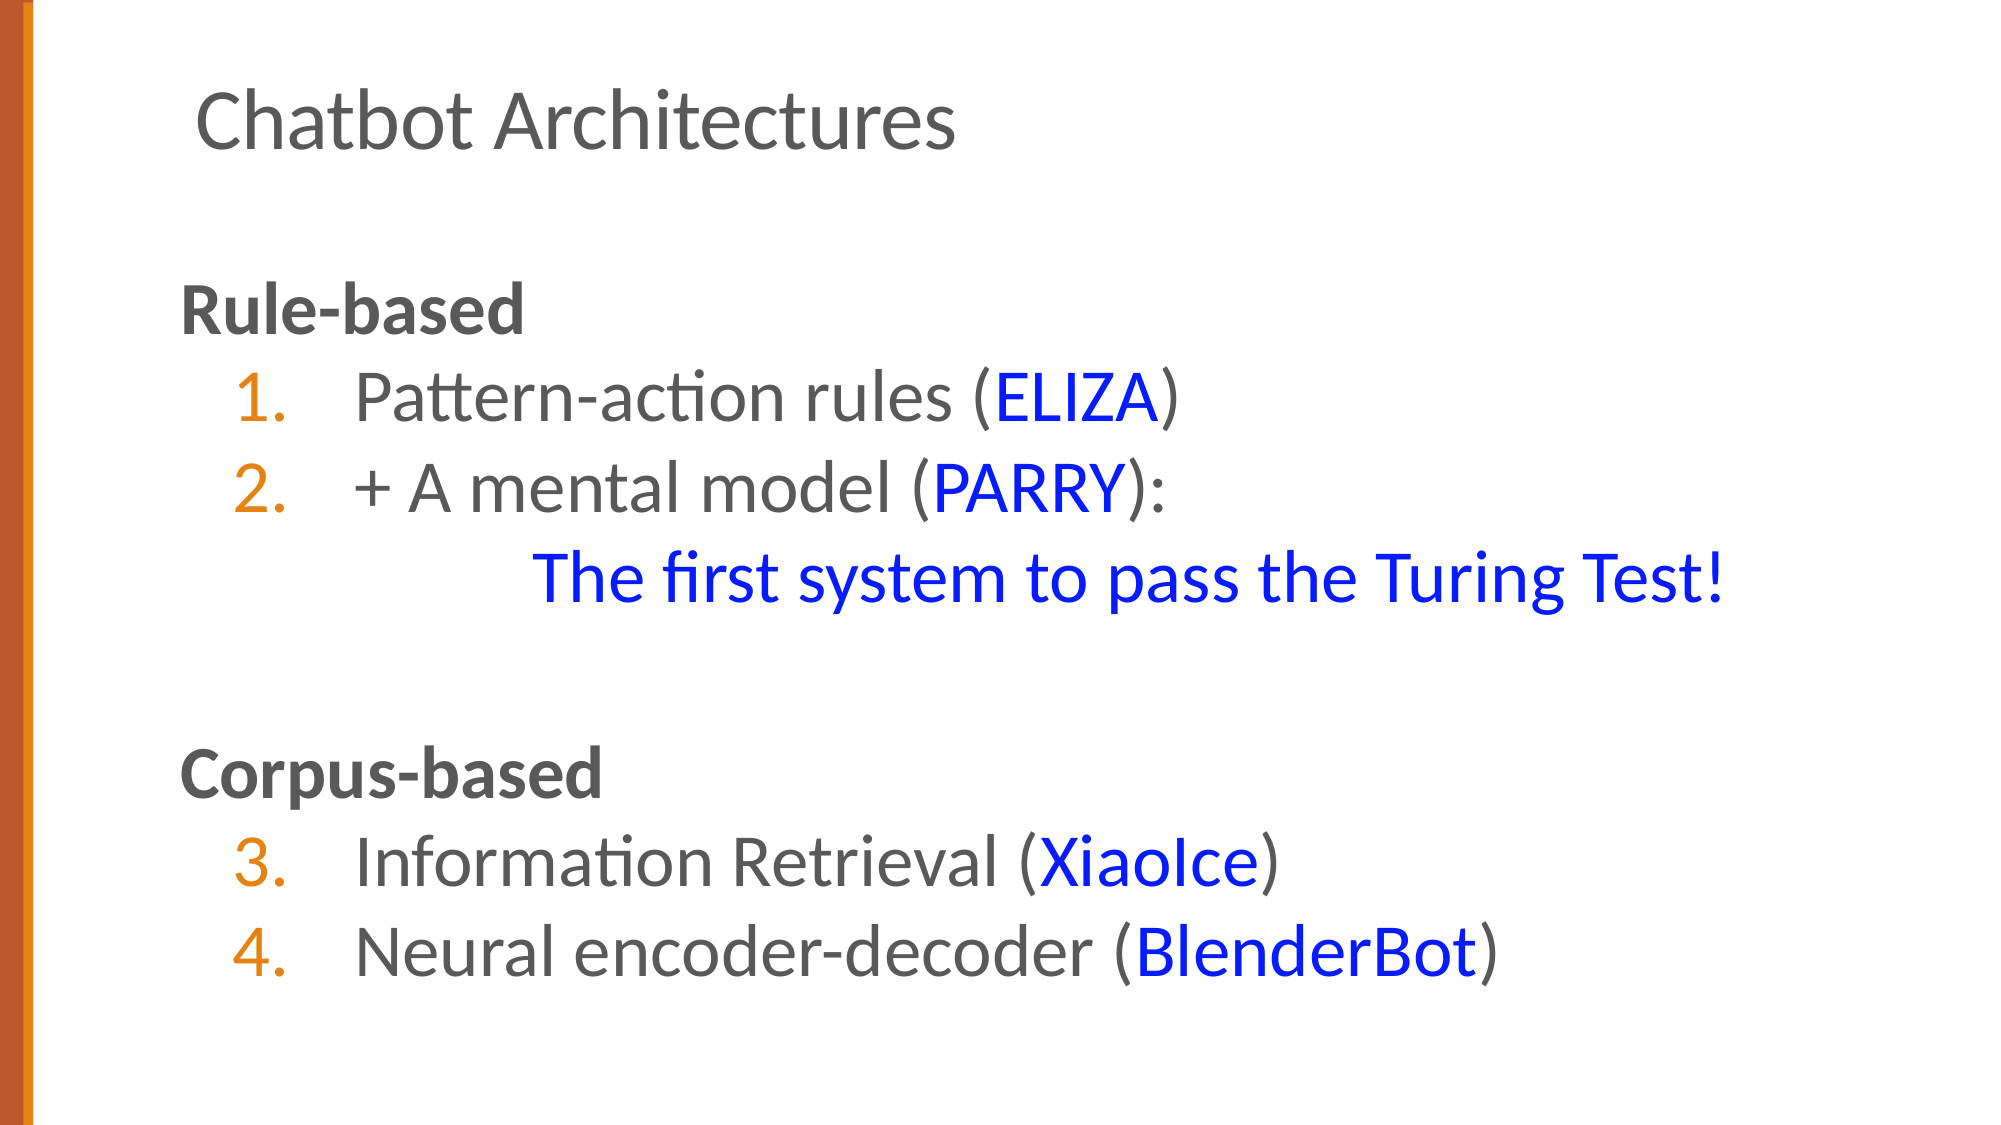

# Chatbot Architectures
Rule-based
Pattern-action rules (ELIZA)
+ A mental model (PARRY):
		The first system to pass the Turing Test!

Corpus-based
Information Retrieval (XiaoIce)
Neural encoder-decoder (BlenderBot)